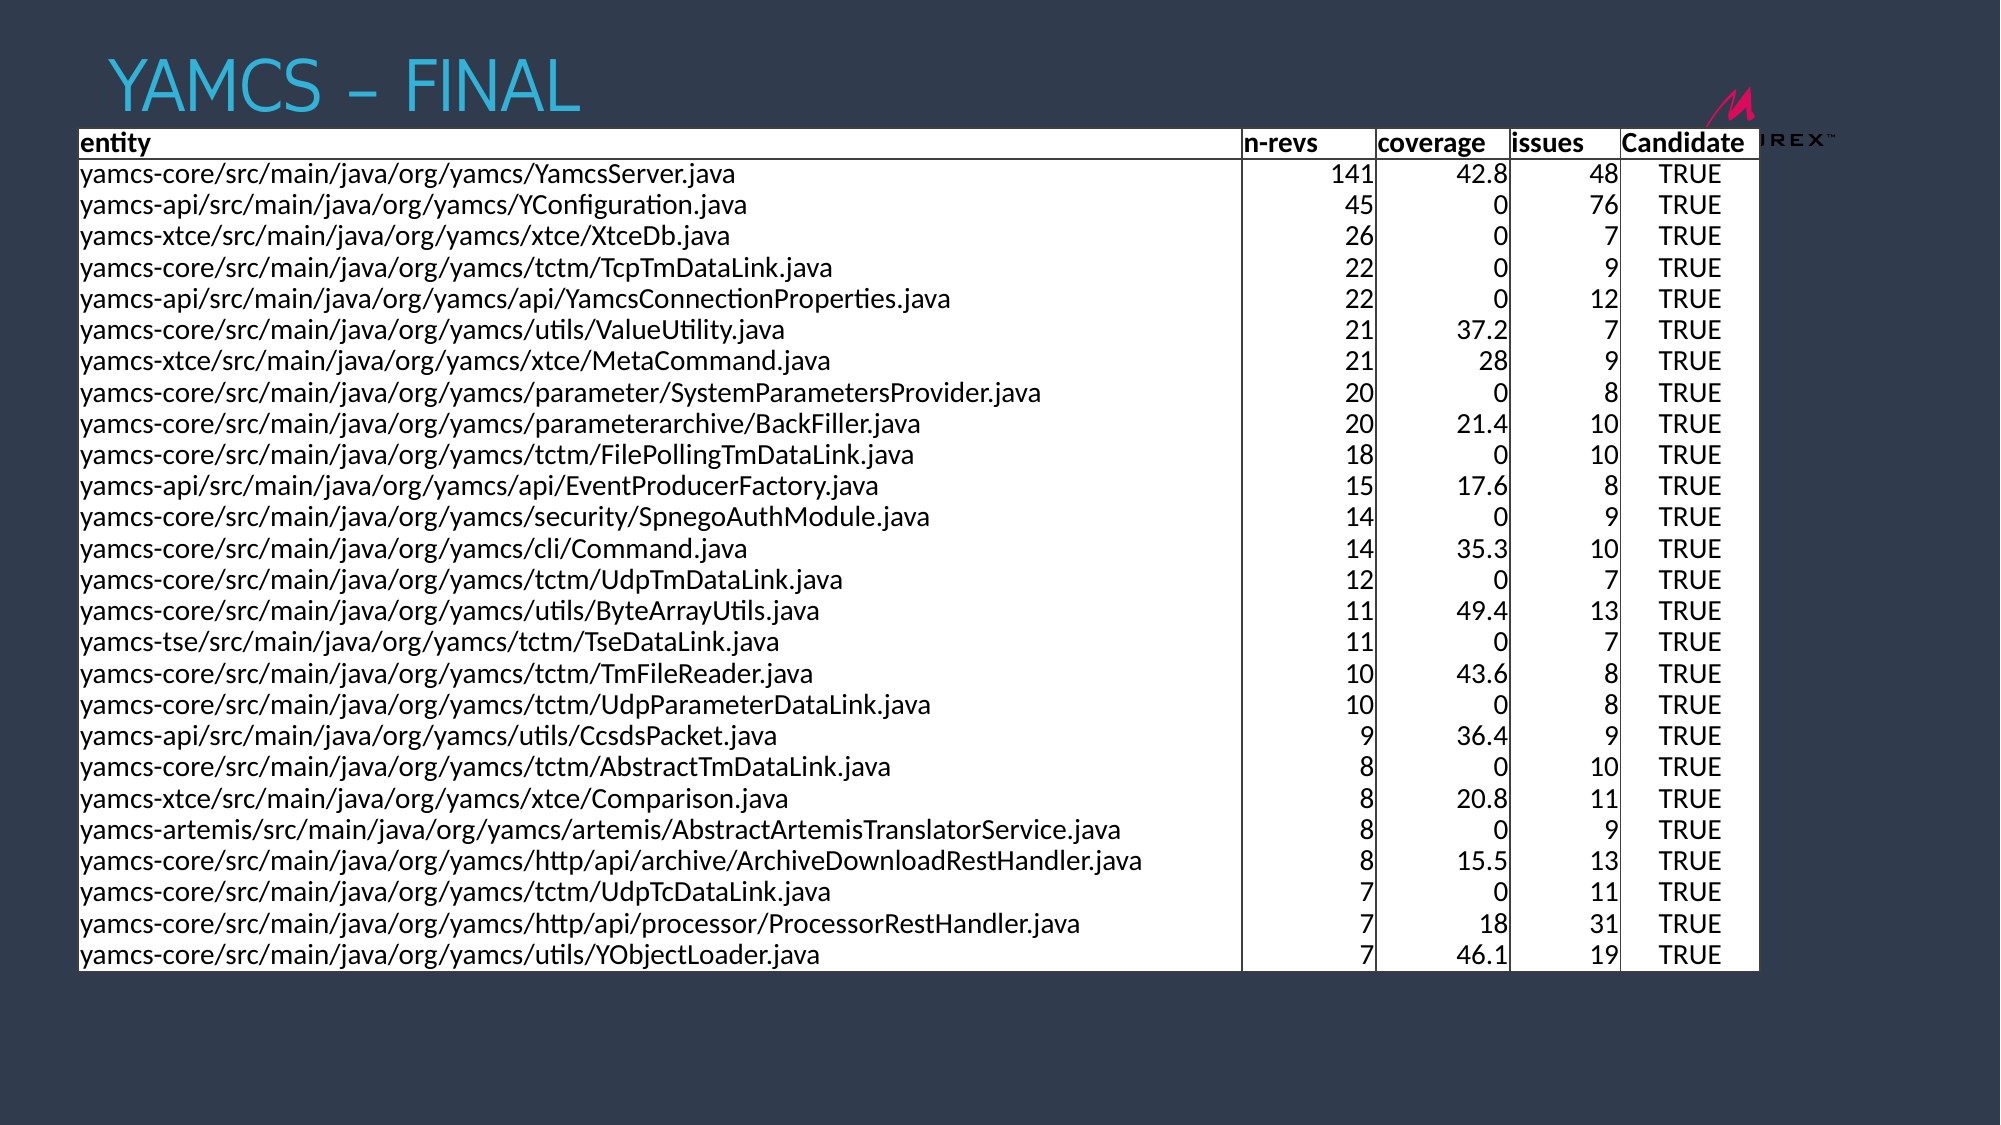

# YAMCS – FINAL
| entity | n-revs | coverage | issues | Candidate |
| --- | --- | --- | --- | --- |
| yamcs-core/src/main/java/org/yamcs/YamcsServer.java | 141 | 42.8 | 48 | TRUE |
| yamcs-api/src/main/java/org/yamcs/YConfiguration.java | 45 | 0 | 76 | TRUE |
| yamcs-xtce/src/main/java/org/yamcs/xtce/XtceDb.java | 26 | 0 | 7 | TRUE |
| yamcs-core/src/main/java/org/yamcs/tctm/TcpTmDataLink.java | 22 | 0 | 9 | TRUE |
| yamcs-api/src/main/java/org/yamcs/api/YamcsConnectionProperties.java | 22 | 0 | 12 | TRUE |
| yamcs-core/src/main/java/org/yamcs/utils/ValueUtility.java | 21 | 37.2 | 7 | TRUE |
| yamcs-xtce/src/main/java/org/yamcs/xtce/MetaCommand.java | 21 | 28 | 9 | TRUE |
| yamcs-core/src/main/java/org/yamcs/parameter/SystemParametersProvider.java | 20 | 0 | 8 | TRUE |
| yamcs-core/src/main/java/org/yamcs/parameterarchive/BackFiller.java | 20 | 21.4 | 10 | TRUE |
| yamcs-core/src/main/java/org/yamcs/tctm/FilePollingTmDataLink.java | 18 | 0 | 10 | TRUE |
| yamcs-api/src/main/java/org/yamcs/api/EventProducerFactory.java | 15 | 17.6 | 8 | TRUE |
| yamcs-core/src/main/java/org/yamcs/security/SpnegoAuthModule.java | 14 | 0 | 9 | TRUE |
| yamcs-core/src/main/java/org/yamcs/cli/Command.java | 14 | 35.3 | 10 | TRUE |
| yamcs-core/src/main/java/org/yamcs/tctm/UdpTmDataLink.java | 12 | 0 | 7 | TRUE |
| yamcs-core/src/main/java/org/yamcs/utils/ByteArrayUtils.java | 11 | 49.4 | 13 | TRUE |
| yamcs-tse/src/main/java/org/yamcs/tctm/TseDataLink.java | 11 | 0 | 7 | TRUE |
| yamcs-core/src/main/java/org/yamcs/tctm/TmFileReader.java | 10 | 43.6 | 8 | TRUE |
| yamcs-core/src/main/java/org/yamcs/tctm/UdpParameterDataLink.java | 10 | 0 | 8 | TRUE |
| yamcs-api/src/main/java/org/yamcs/utils/CcsdsPacket.java | 9 | 36.4 | 9 | TRUE |
| yamcs-core/src/main/java/org/yamcs/tctm/AbstractTmDataLink.java | 8 | 0 | 10 | TRUE |
| yamcs-xtce/src/main/java/org/yamcs/xtce/Comparison.java | 8 | 20.8 | 11 | TRUE |
| yamcs-artemis/src/main/java/org/yamcs/artemis/AbstractArtemisTranslatorService.java | 8 | 0 | 9 | TRUE |
| yamcs-core/src/main/java/org/yamcs/http/api/archive/ArchiveDownloadRestHandler.java | 8 | 15.5 | 13 | TRUE |
| yamcs-core/src/main/java/org/yamcs/tctm/UdpTcDataLink.java | 7 | 0 | 11 | TRUE |
| yamcs-core/src/main/java/org/yamcs/http/api/processor/ProcessorRestHandler.java | 7 | 18 | 31 | TRUE |
| yamcs-core/src/main/java/org/yamcs/utils/YObjectLoader.java | 7 | 46.1 | 19 | TRUE |